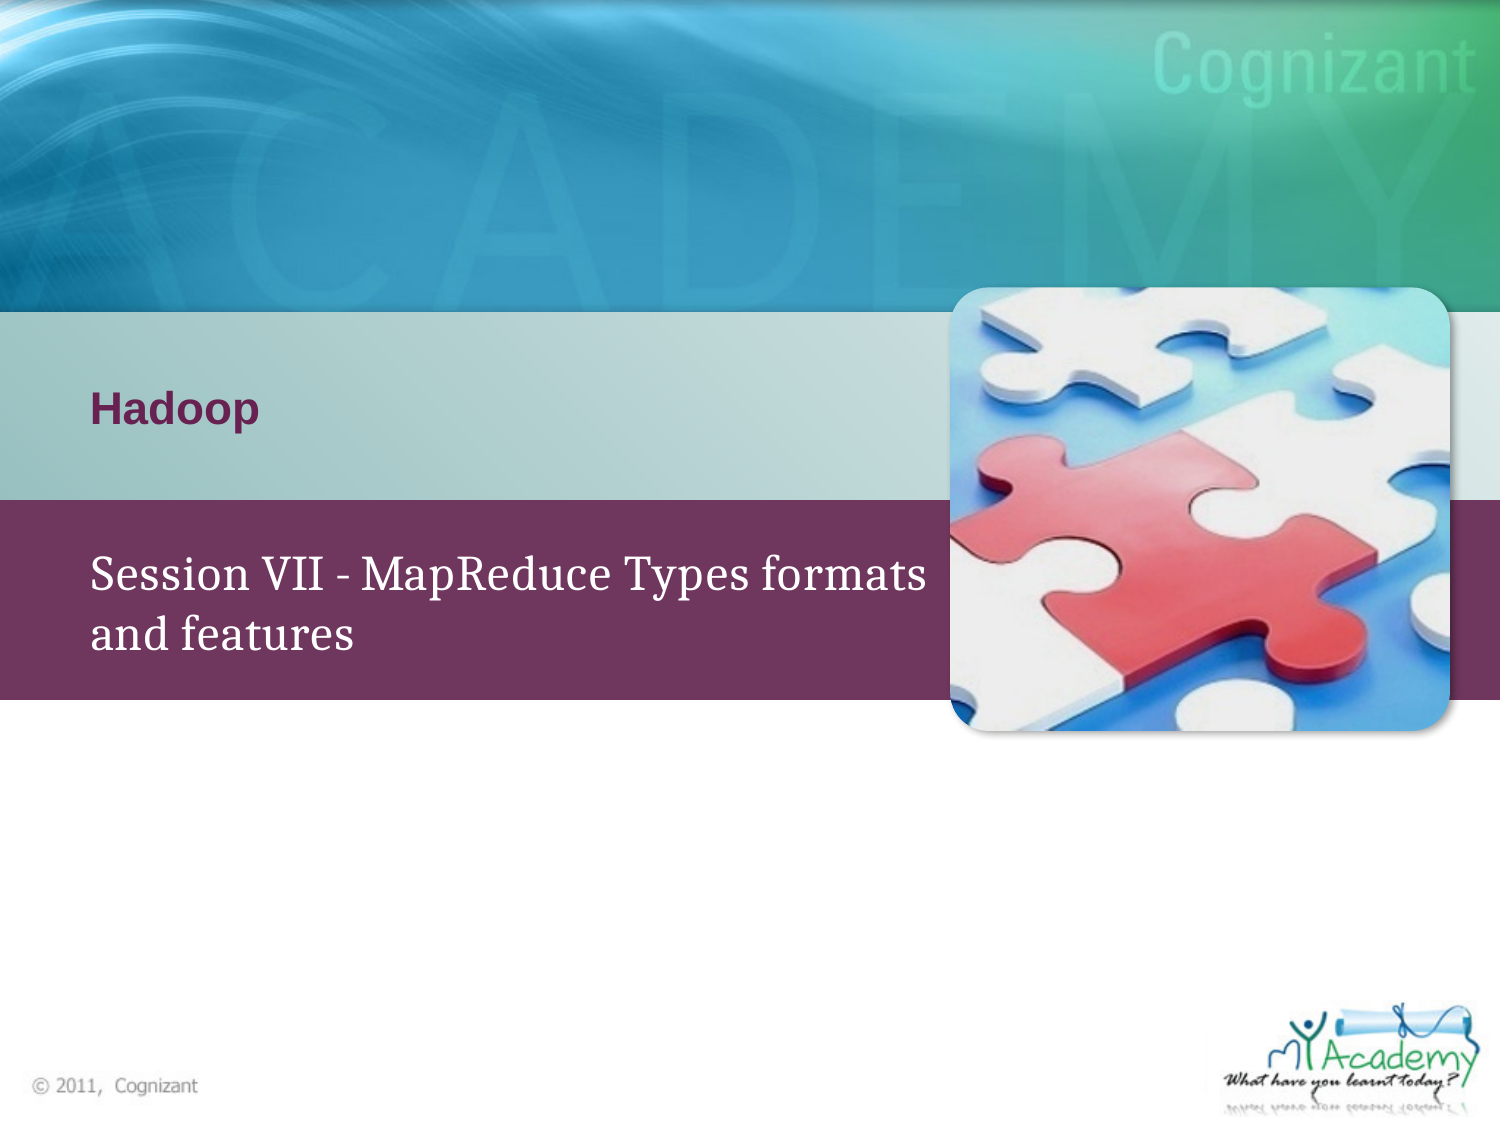

Hadoop
Session VII - MapReduce Types formats and features